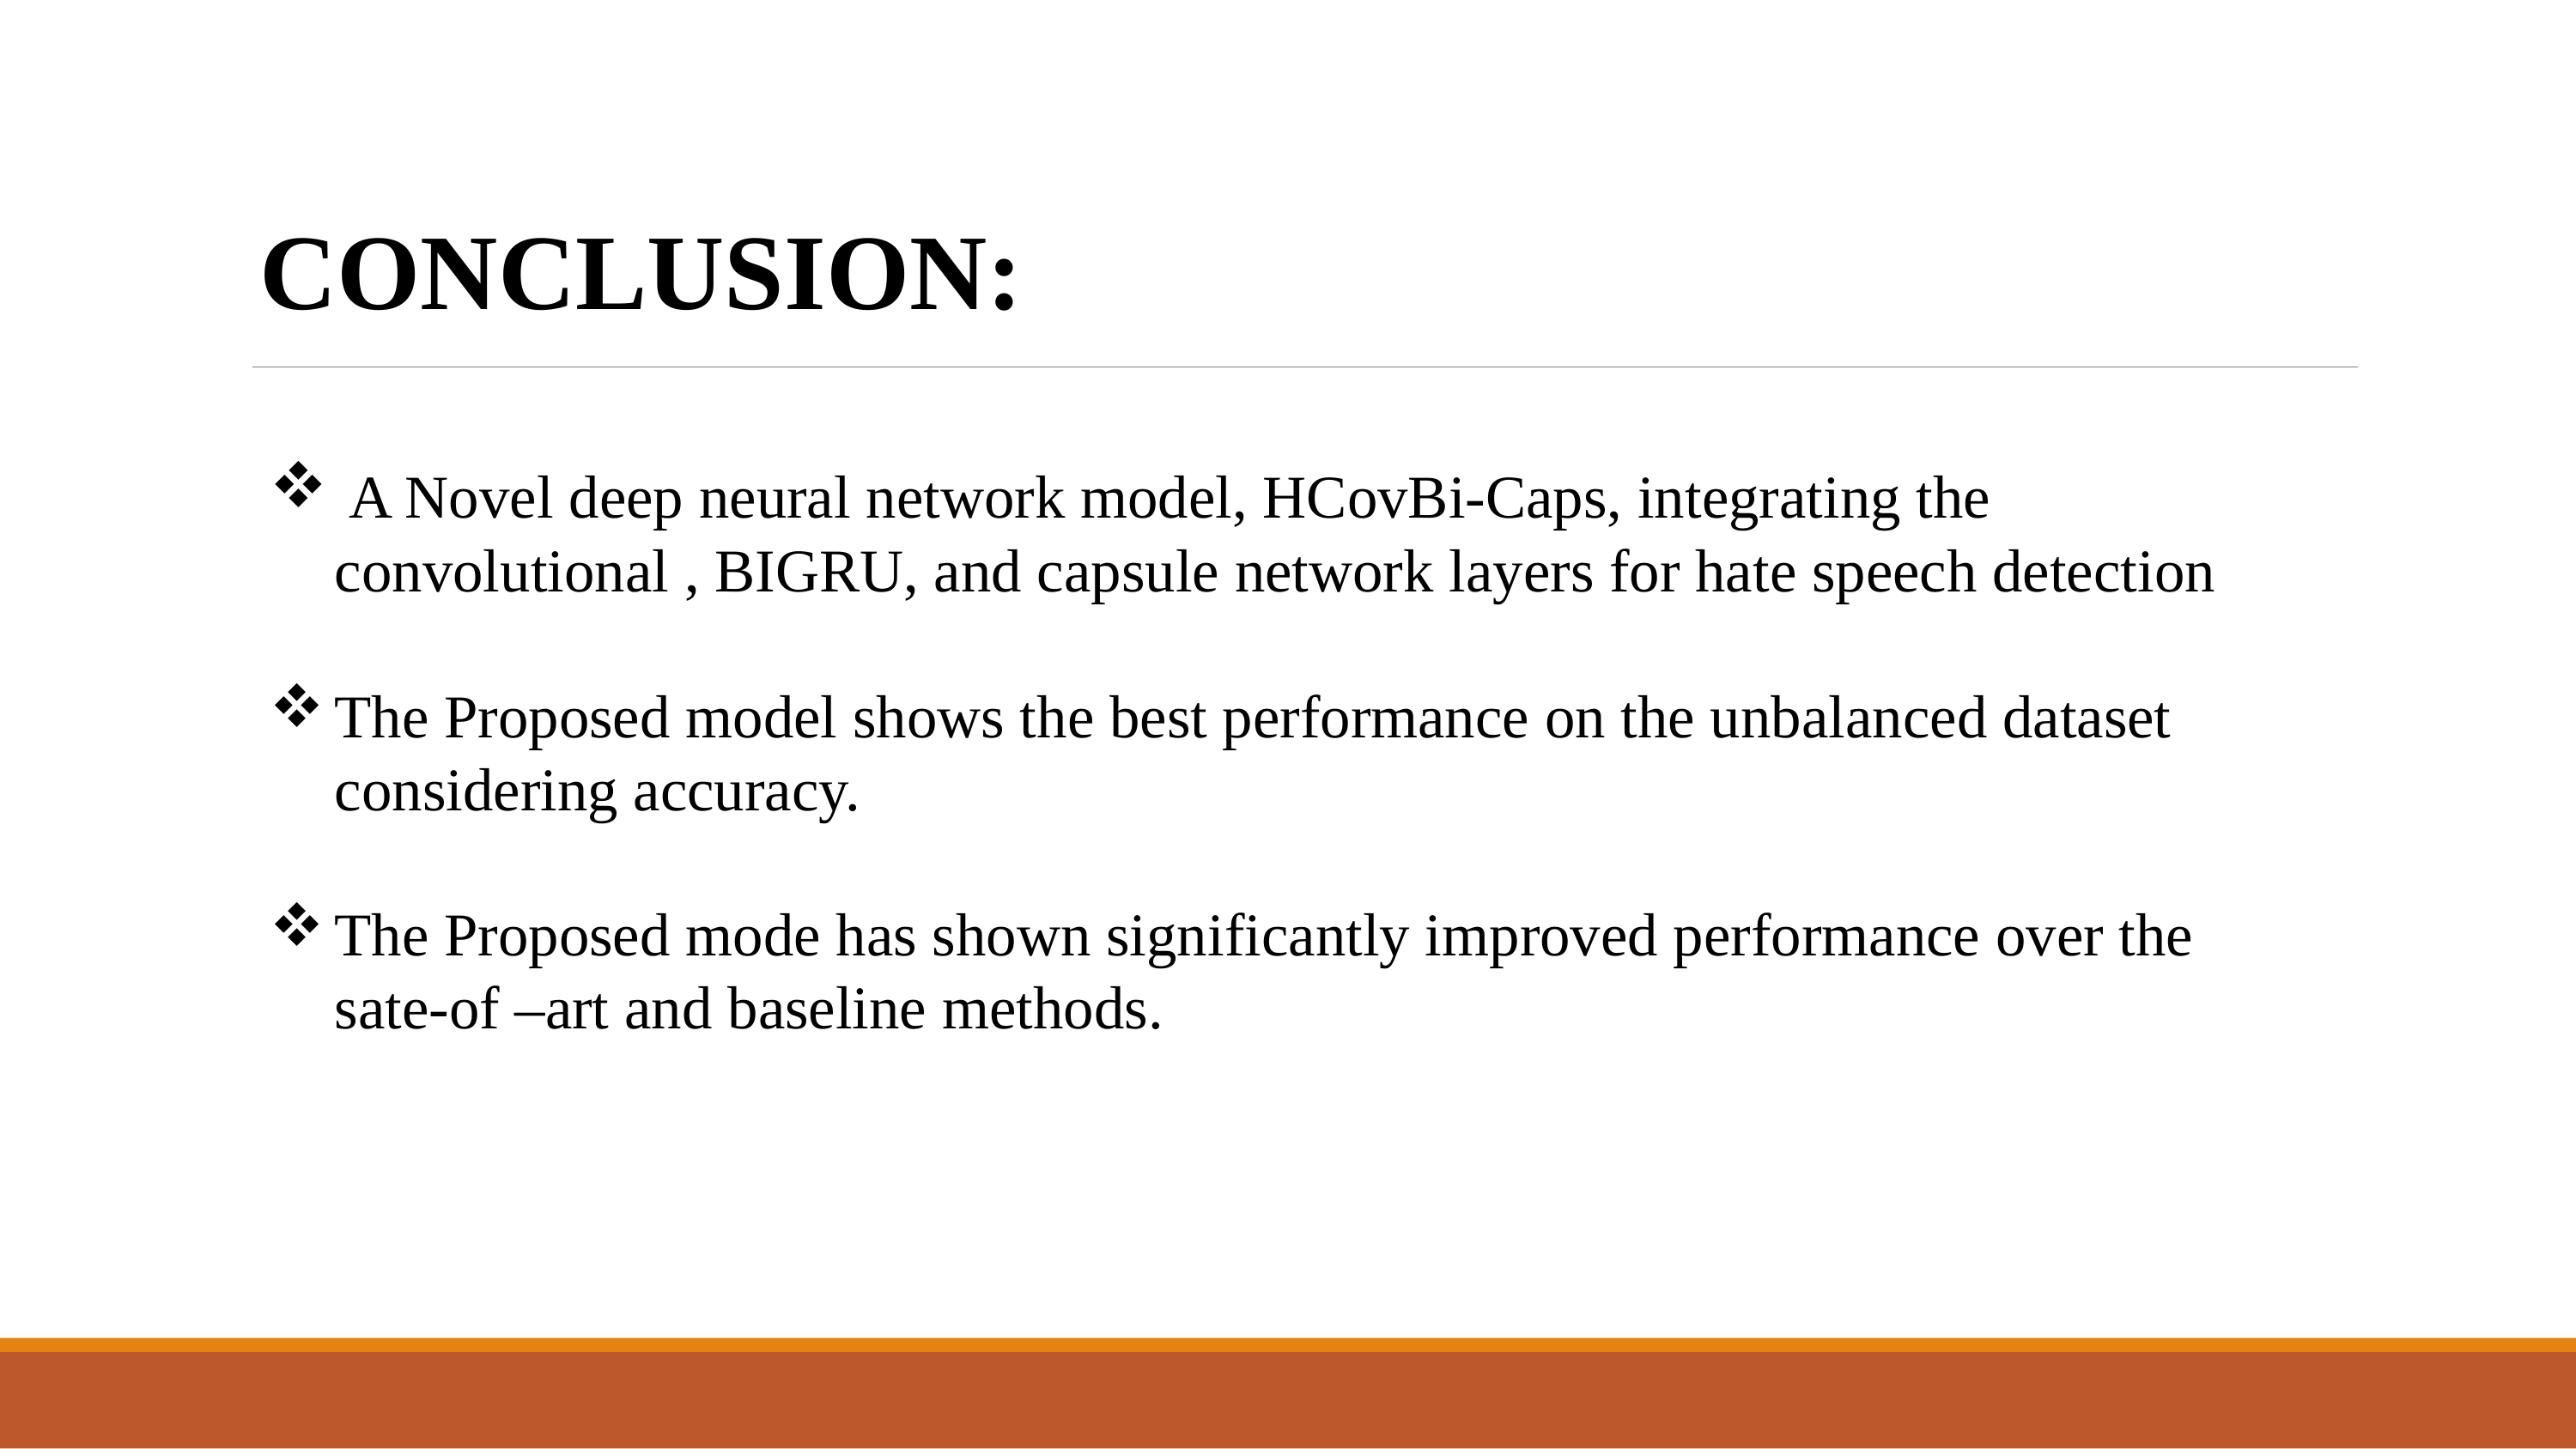

| CONCLUSION: |
| --- |

 A Novel deep neural network model, HCovBi-Caps, integrating the convolutional , BIGRU, and capsule network layers for hate speech detection

The Proposed model shows the best performance on the unbalanced dataset considering accuracy.

The Proposed mode has shown significantly improved performance over the sate-of –art and baseline methods.